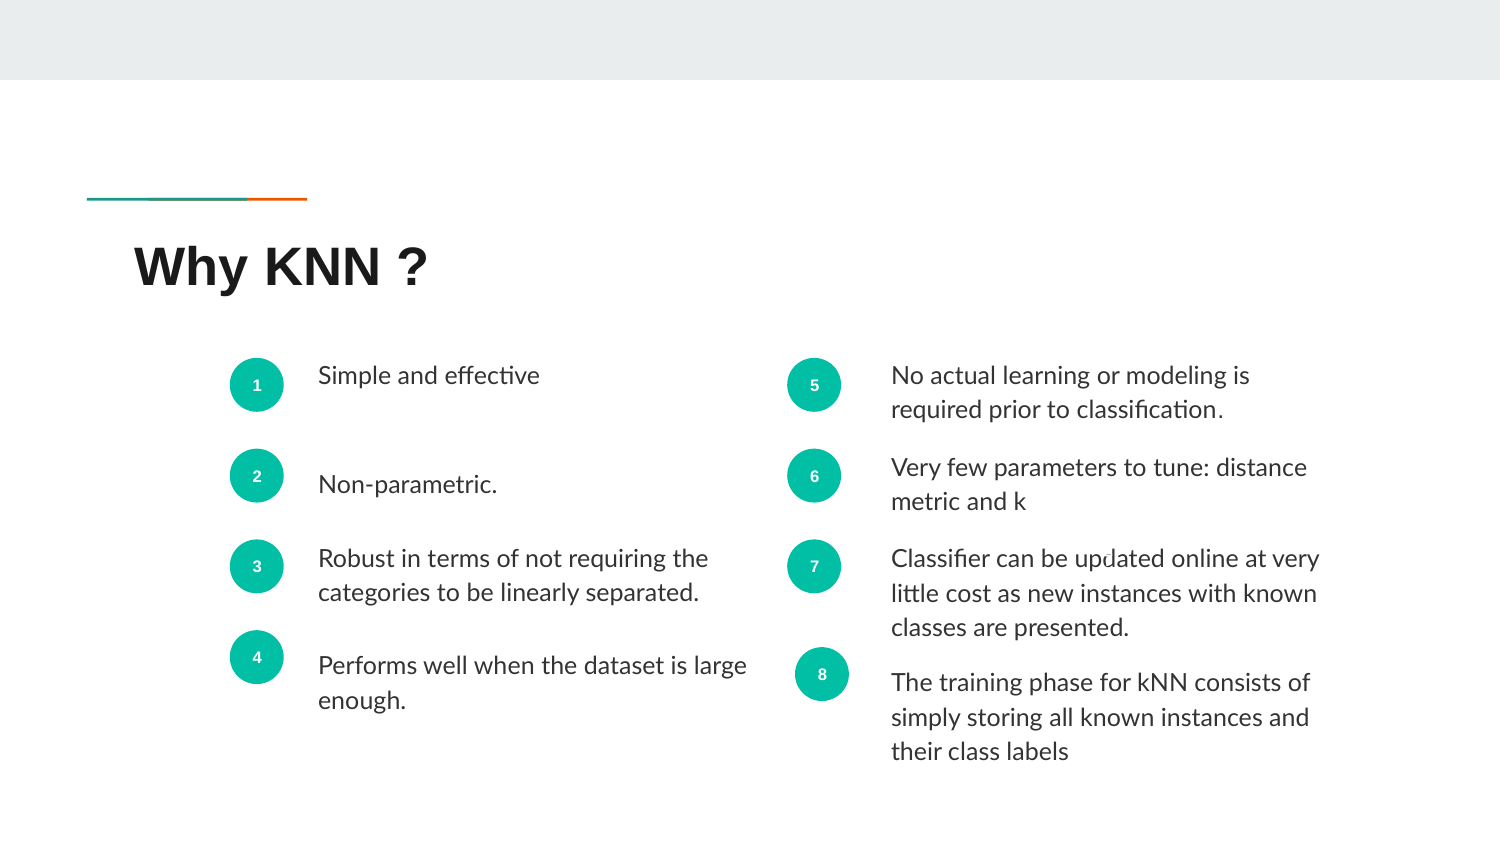

# Why KNN ?
Simple and effective

No actual learning or modeling is required prior to classification.
1
5
Very few parameters to tune: distance metric and k

7

2
Non-parametric.

6
Robust in terms of not requiring the categories to be linearly separated.

Classifier can be updated online at very little cost as new instances with known classes are presented.
3
7
4
Performs well when the dataset is large enough.

8
The training phase for kNN consists of simply storing all known instances and their class labels

7